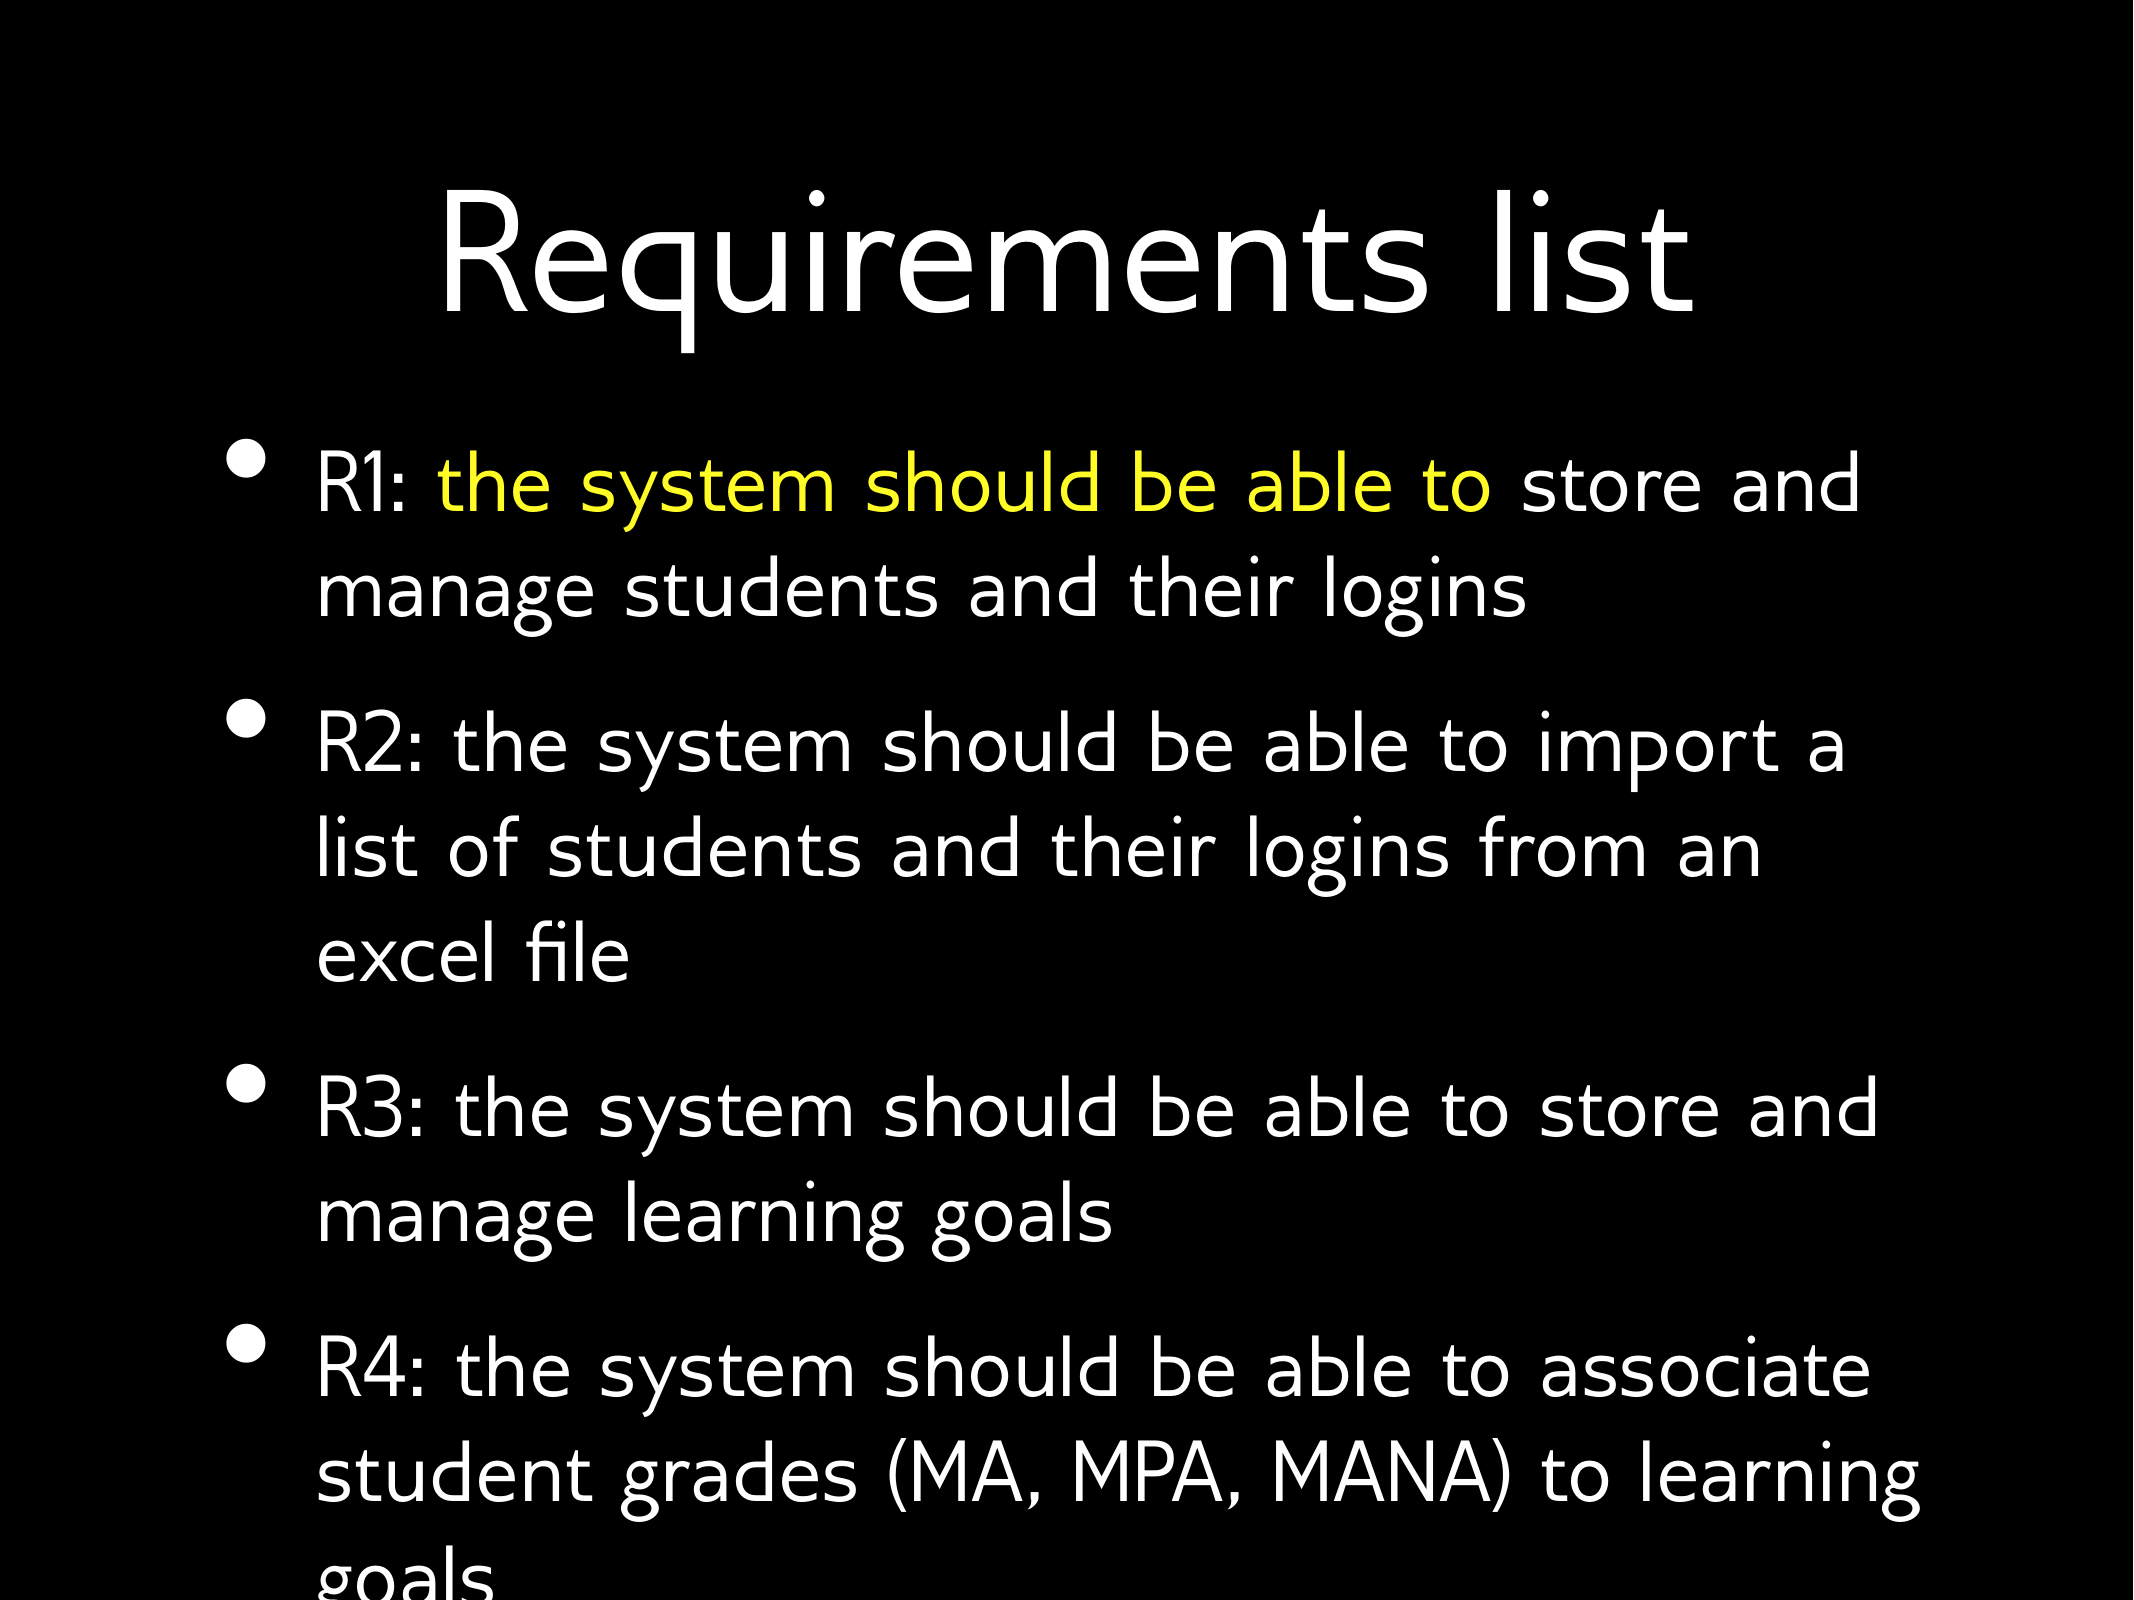

# Requirements list
R1: the system should be able to store and manage students and their logins
R2: the system should be able to import a list of students and their logins from an excel file
R3: the system should be able to store and manage learning goals
R4: the system should be able to associate student grades (MA, MPA, MANA) to learning goals